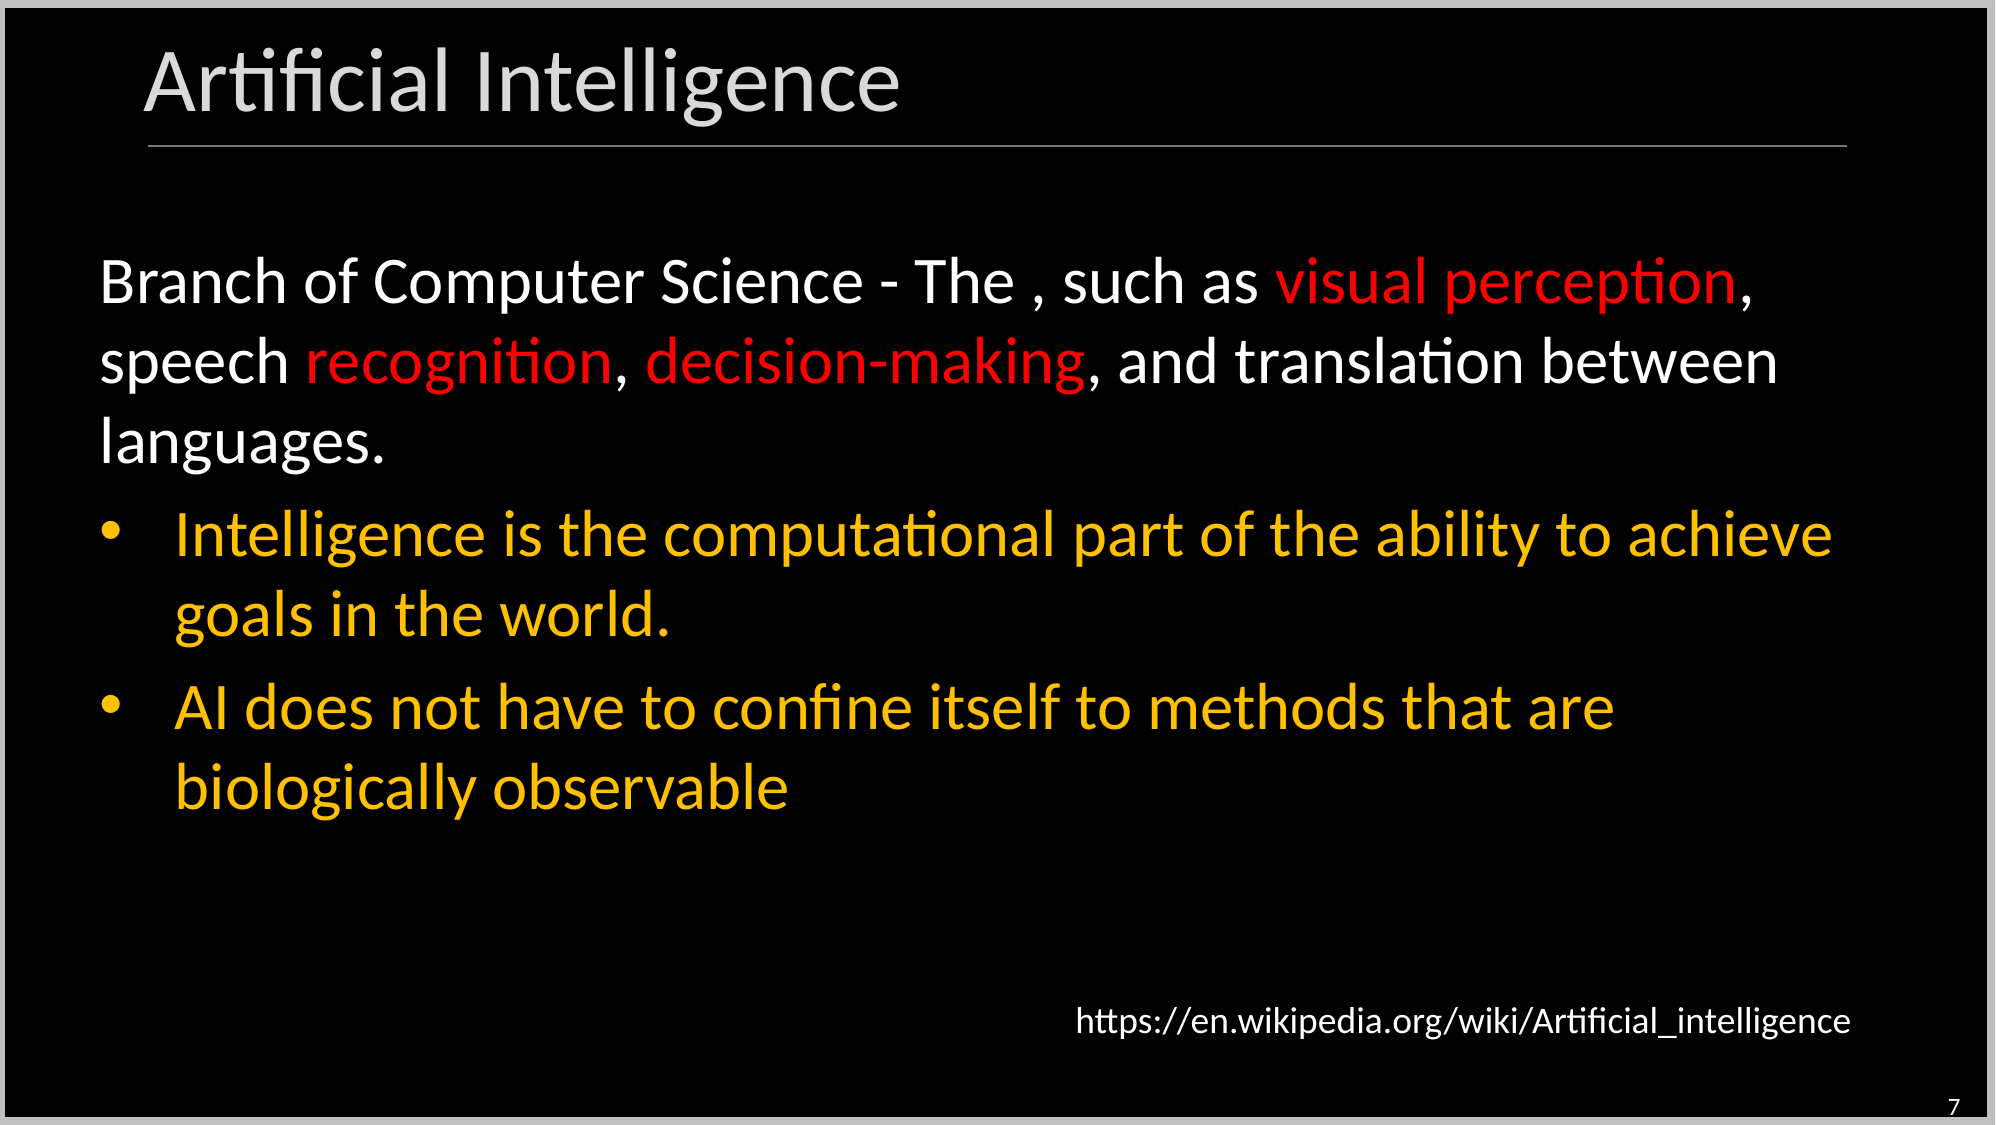

Artificial Intelligence
Branch of Computer Science - The , such as visual perception, speech recognition, decision-making, and translation between languages.
Intelligence is the computational part of the ability to achieve goals in the world.
AI does not have to confine itself to methods that are biologically observable
https://en.wikipedia.org/wiki/Artificial_intelligence
7